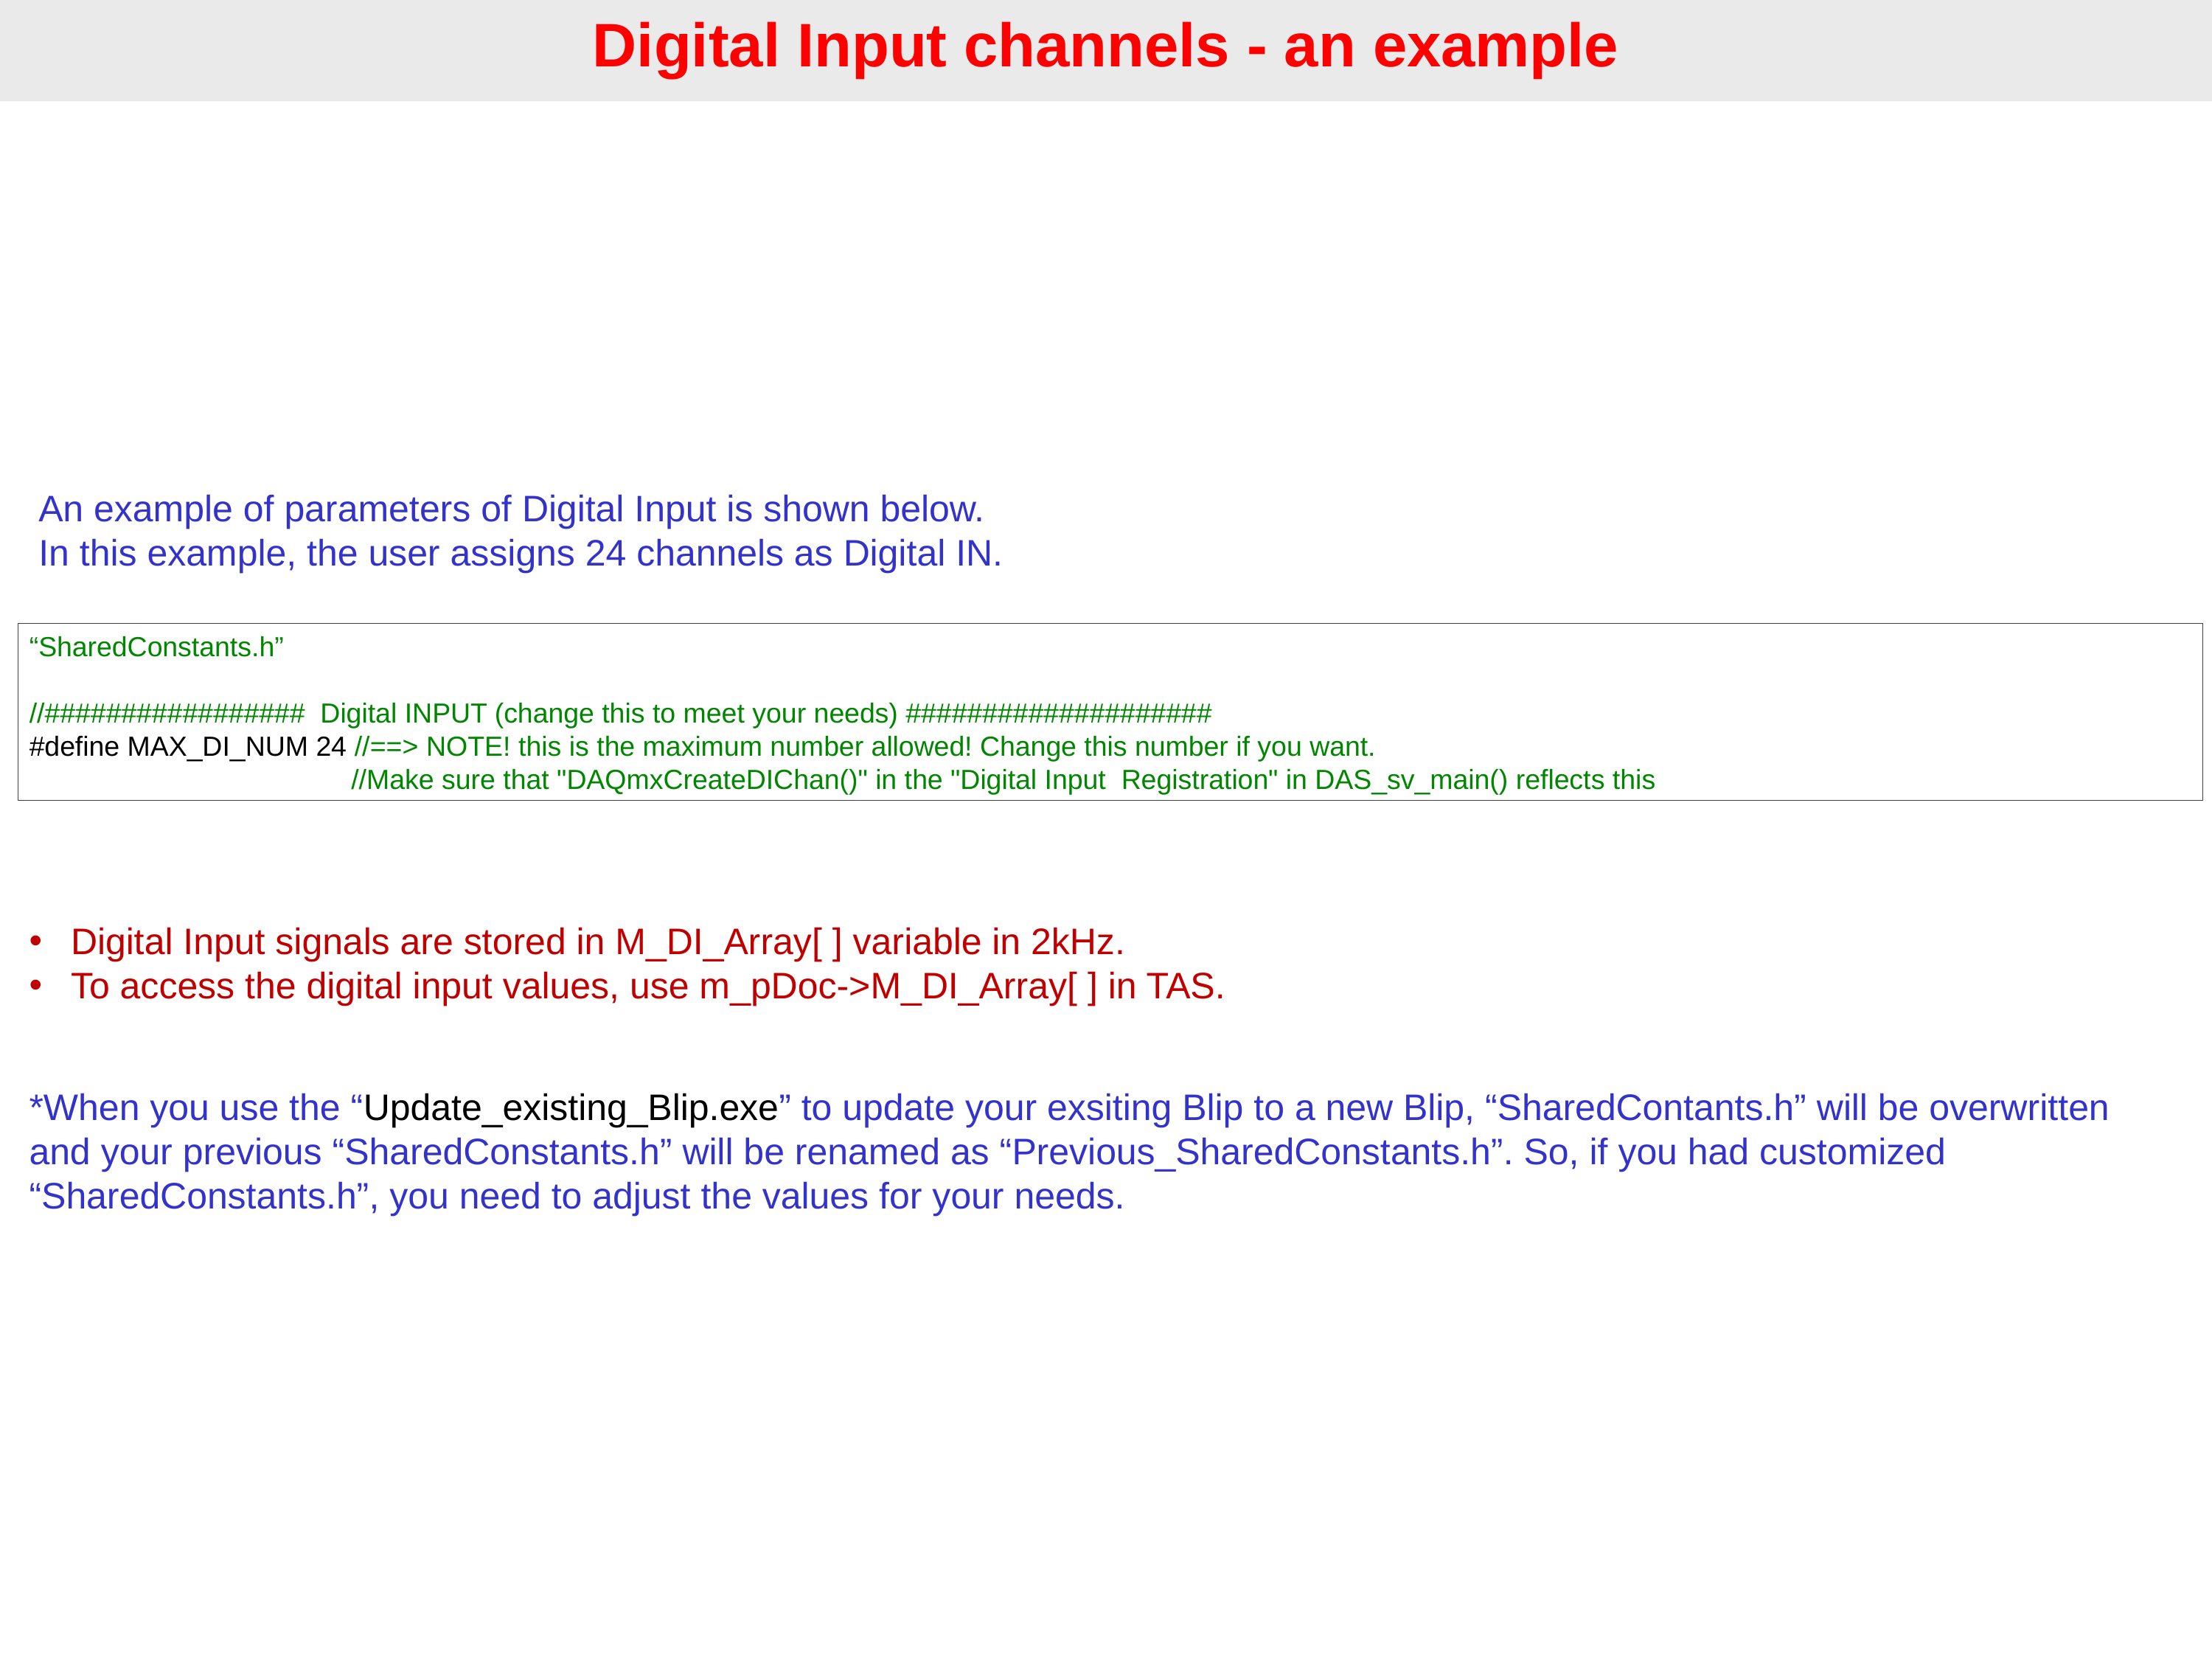

Digital Input channels - an example
An example of parameters of Digital Input is shown below.
In this example, the user assigns 24 channels as Digital IN.
“SharedConstants.h”

//#################  Digital INPUT (change this to meet your needs) ####################
#define MAX_DI_NUM 24 //==> NOTE! this is the maximum number allowed! Change this number if you want.
		             //Make sure that "DAQmxCreateDIChan()" in the "Digital Input  Registration" in DAS_sv_main() reflects this
Digital Input signals are stored in M_DI_Array[ ] variable in 2kHz.
To access the digital input values, use m_pDoc->M_DI_Array[ ] in TAS.
*When you use the “Update_existing_Blip.exe” to update your exsiting Blip to a new Blip, “SharedContants.h” will be overwritten and your previous “SharedConstants.h” will be renamed as “Previous_SharedConstants.h”. So, if you had customized “SharedConstants.h”, you need to adjust the values for your needs.